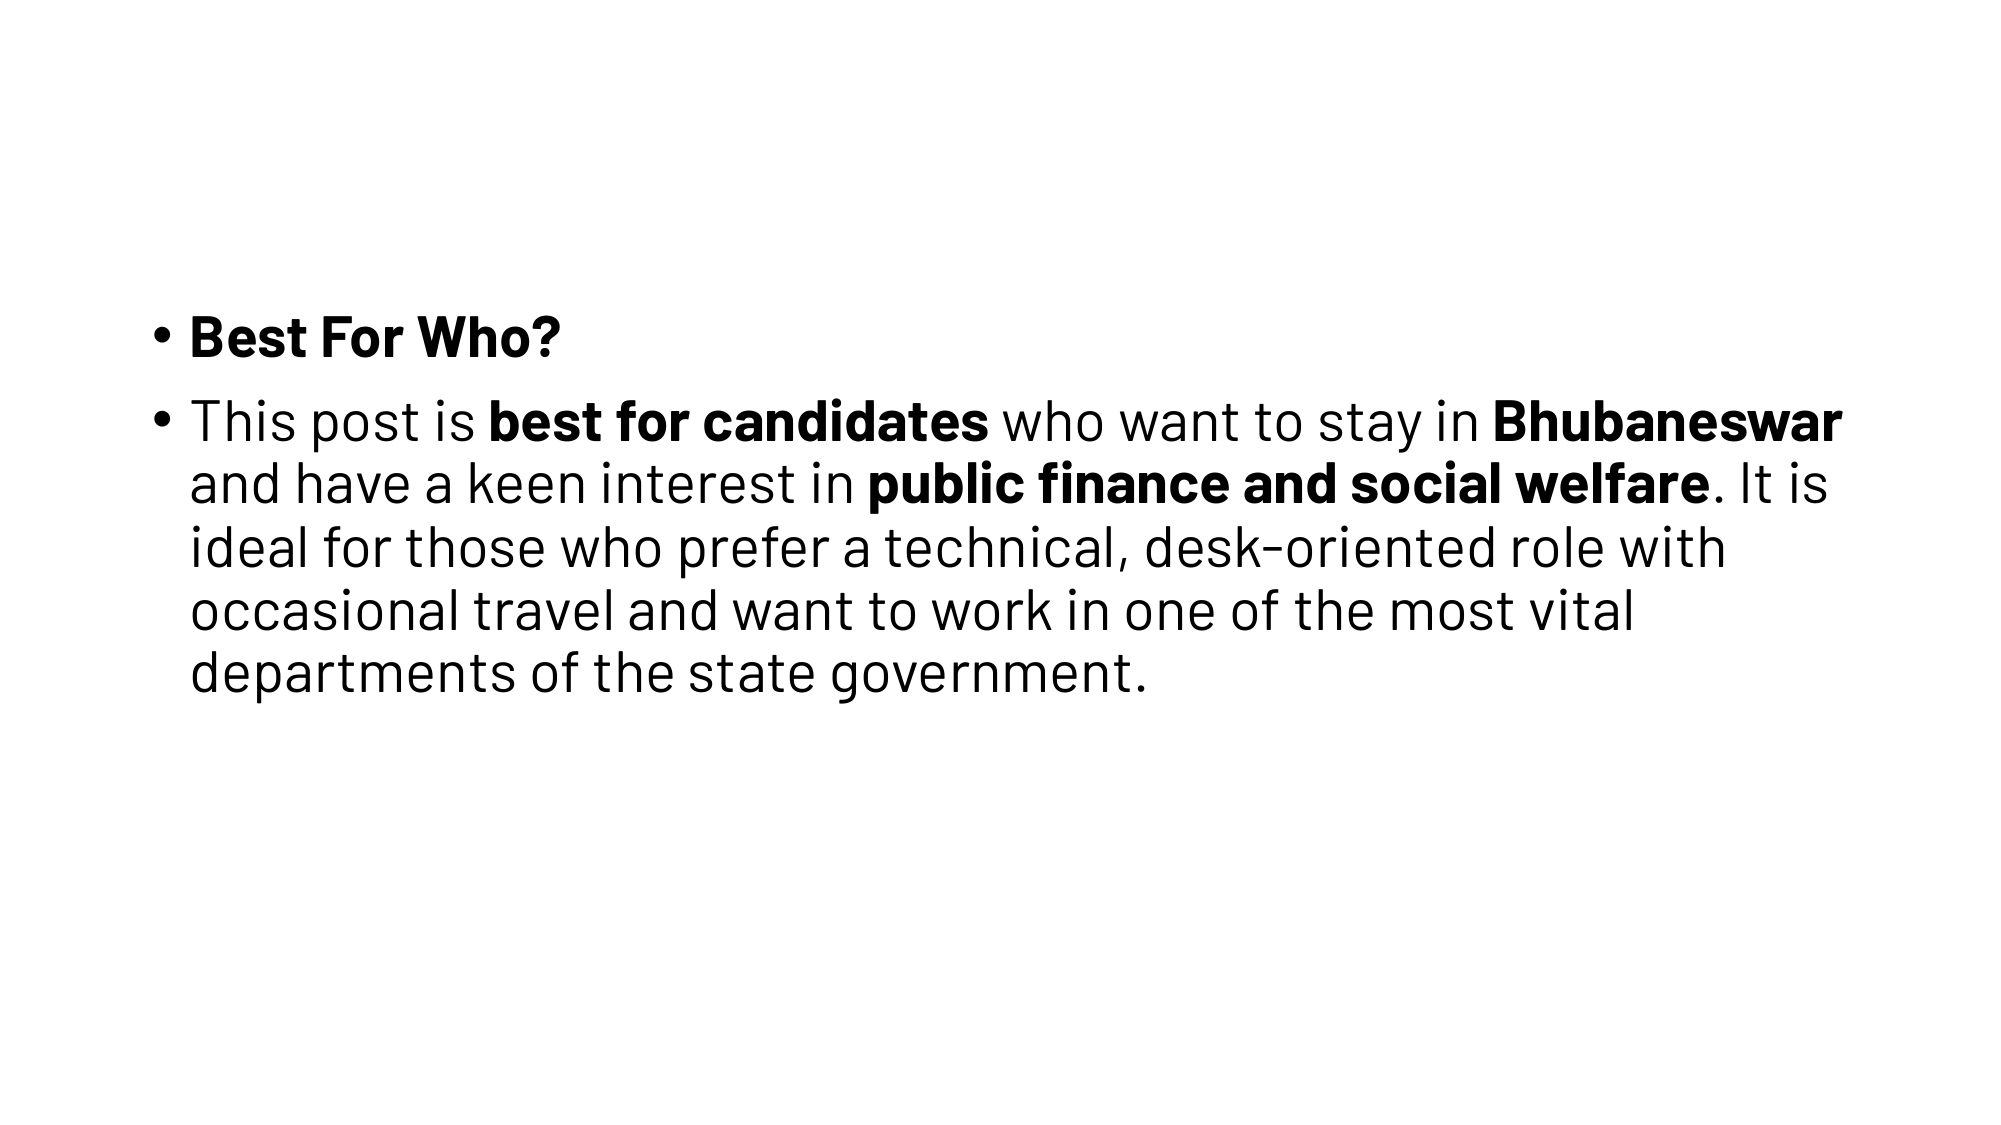

#
Best For Who?
This post is best for candidates who want to stay in Bhubaneswar and have a keen interest in public finance and social welfare. It is ideal for those who prefer a technical, desk-oriented role with occasional travel and want to work in one of the most vital departments of the state government.